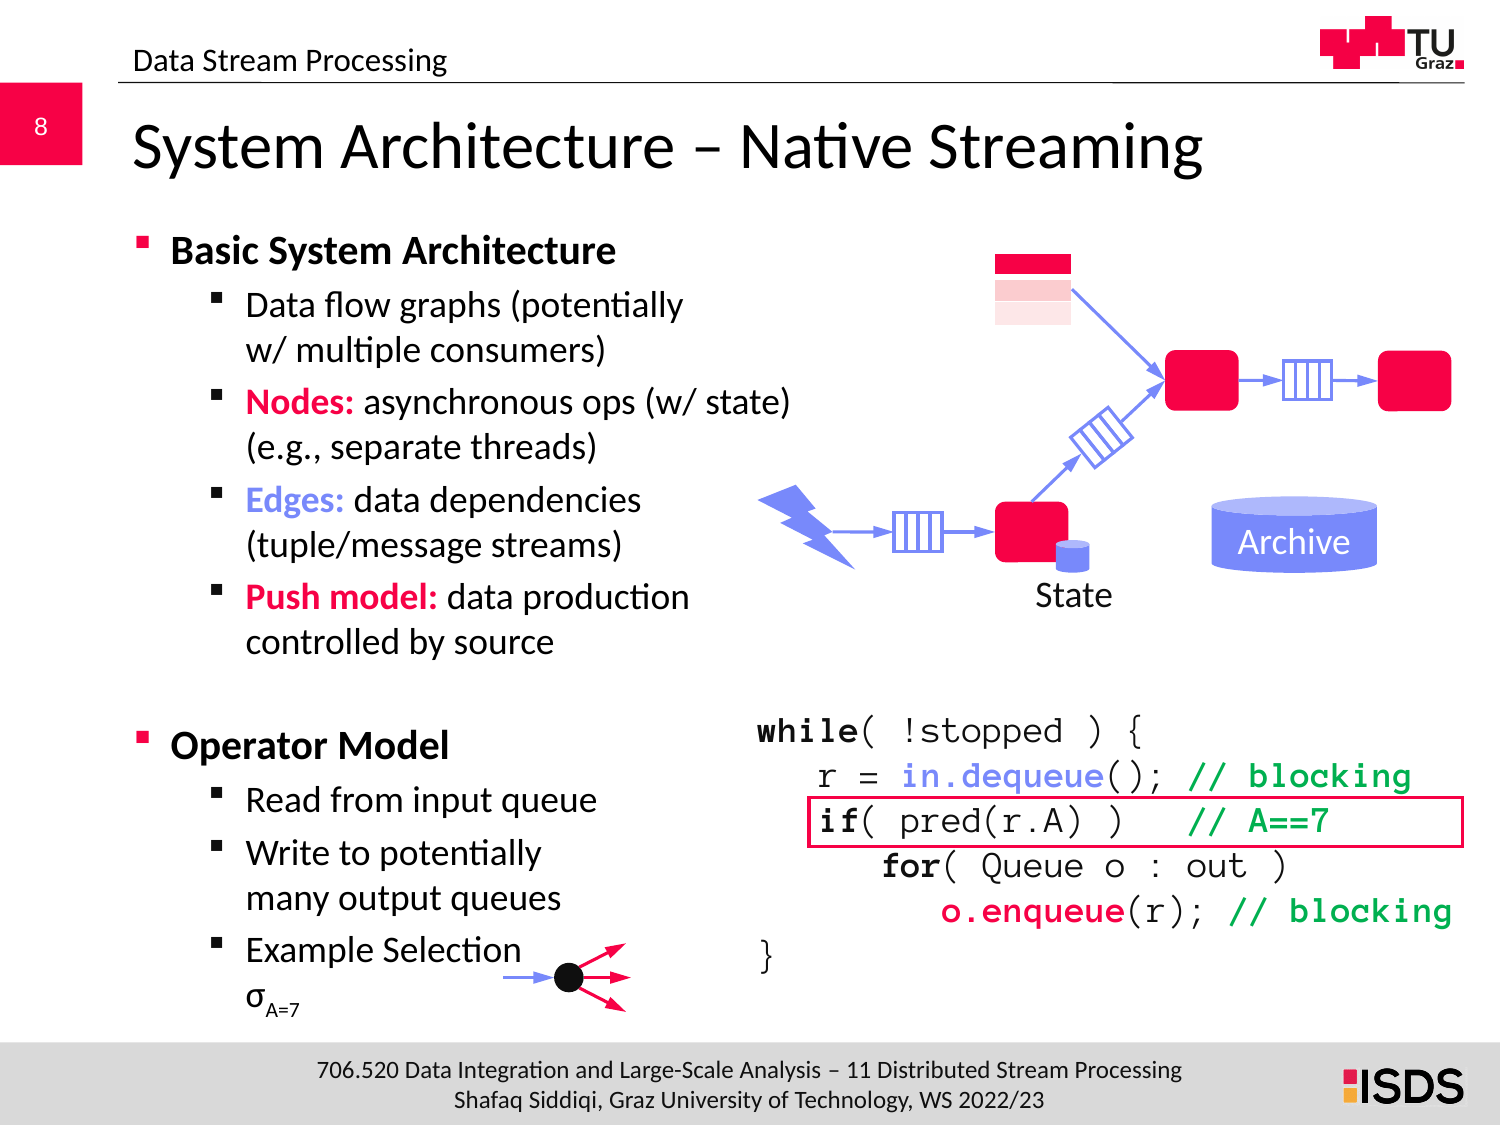

Data Stream Processing
# System Architecture – Native Streaming
Basic System Architecture
Data flow graphs (potentially
w/ multiple consumers)
Nodes: asynchronous ops (w/ state)
(e.g., separate threads)
Edges: data dependencies
(tuple/message streams)
Push model: data production
controlled by source

Operator Model
Read from input queue
Write to potentially
many output queues
Example Selection
σA=7
|  |
| --- |
|  |
|  |

Archive

State
while( !stopped ) {
   r = in.dequeue(); // blocking
   if( pred(r.A) )   // A==7
      for( Queue o : out )
         o.enqueue(r); // blocking
}